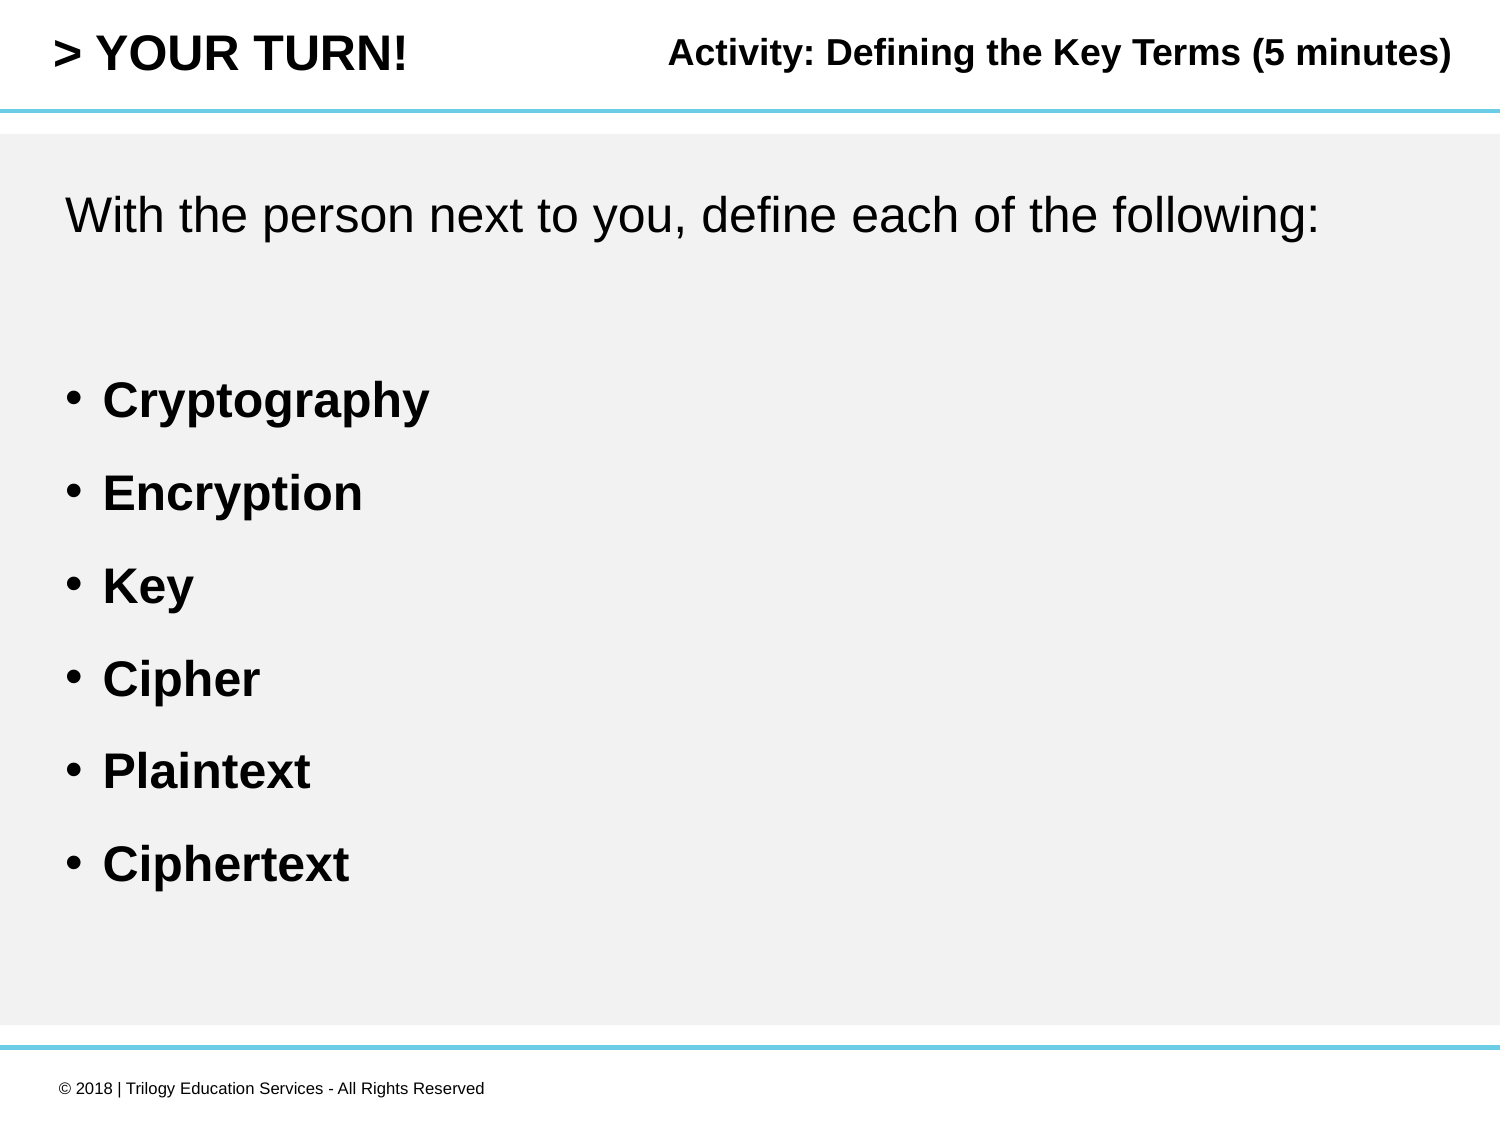

Activity: Defining the Key Terms (5 minutes)
With the person next to you, define each of the following:

Cryptography
Encryption
Key
Cipher
Plaintext
Ciphertext